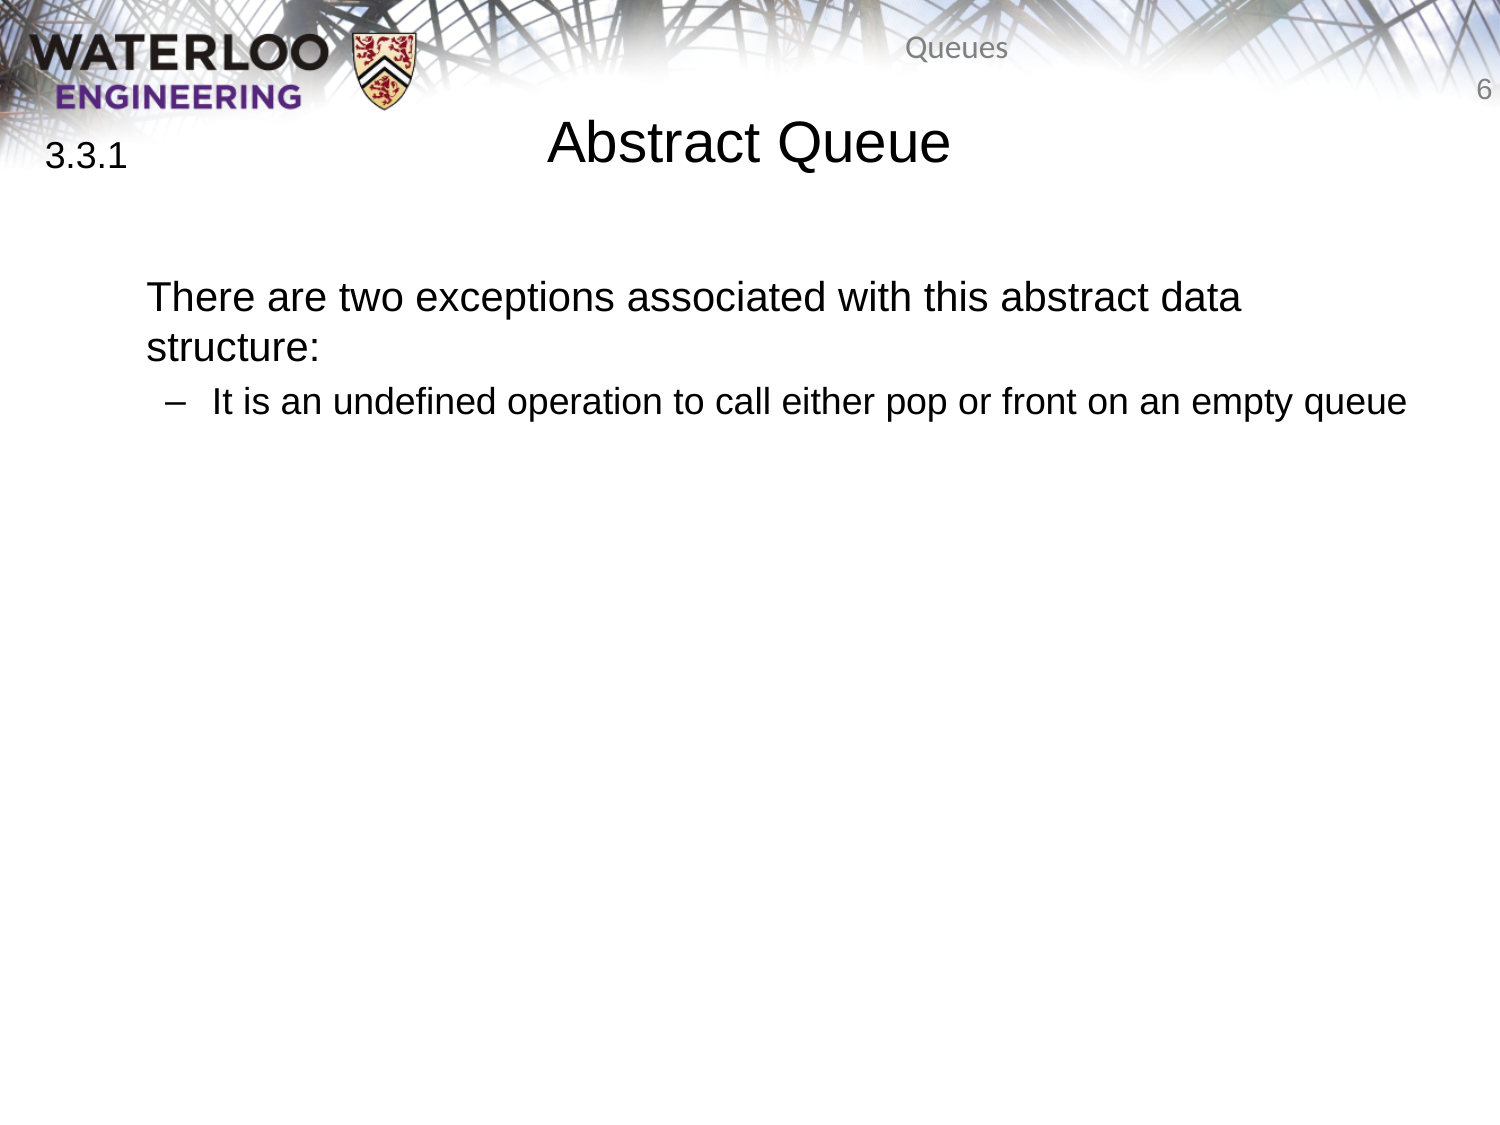

# Abstract Queue
3.3.1
	There are two exceptions associated with this abstract data structure:
It is an undefined operation to call either pop or front on an empty queue